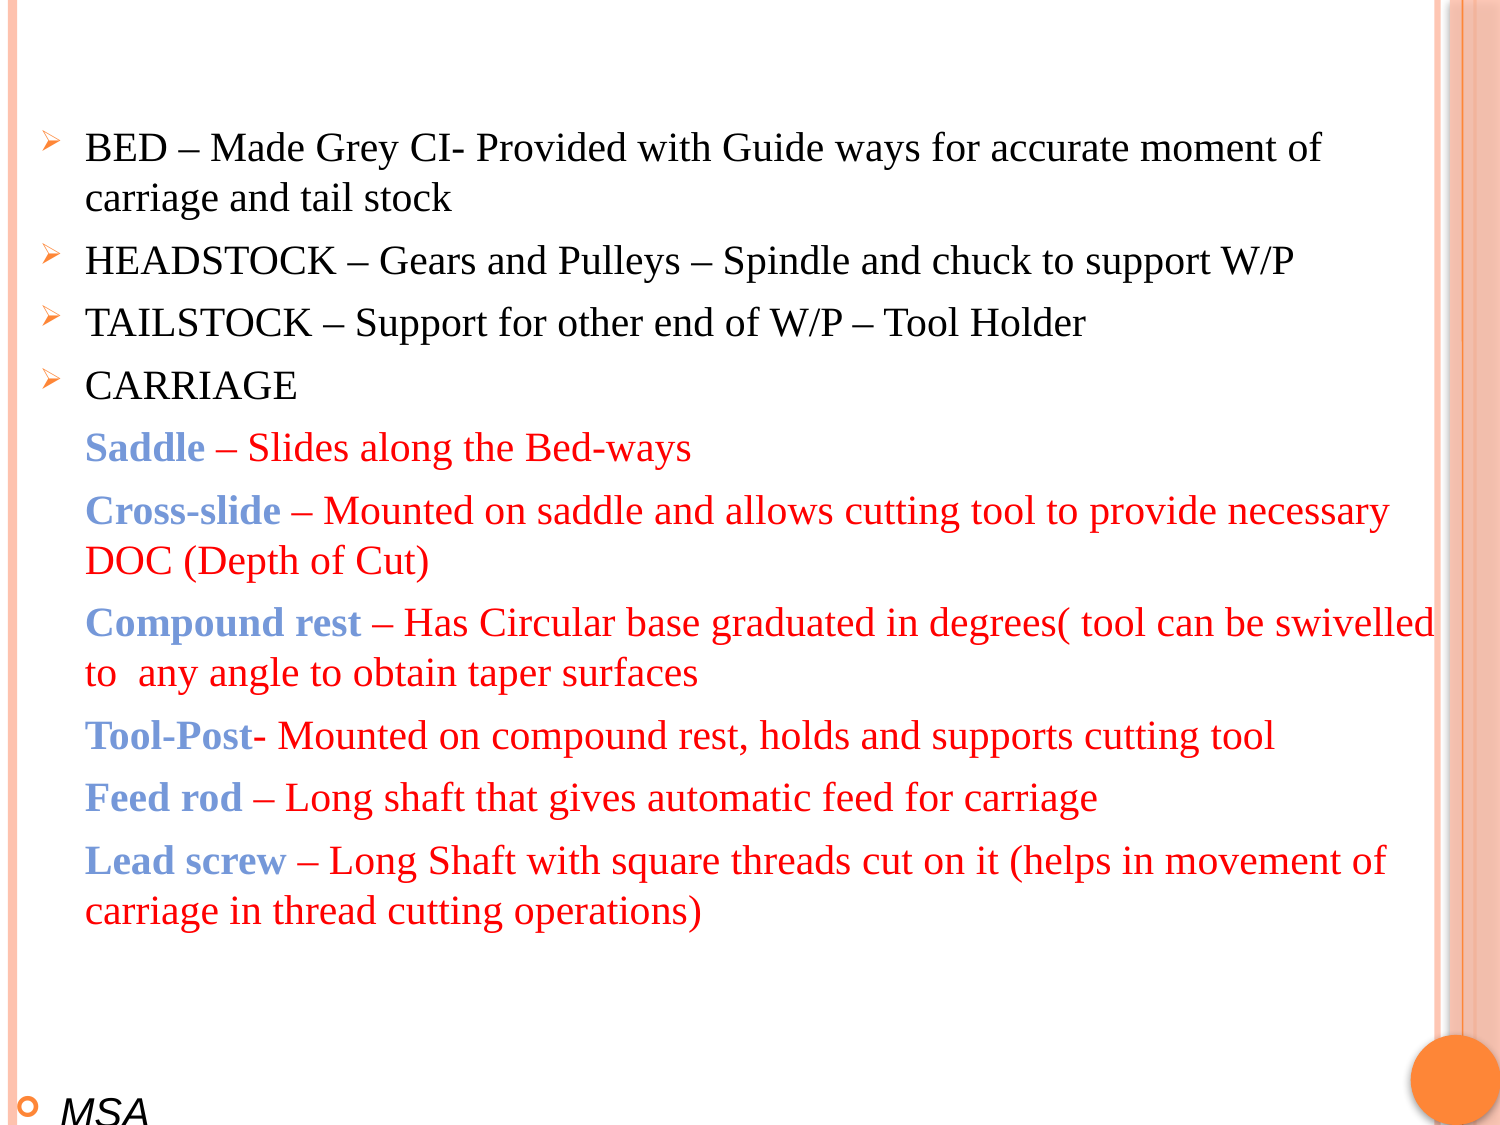

BED – Made Grey CI- Provided with Guide ways for accurate moment of carriage and tail stock
HEADSTOCK – Gears and Pulleys – Spindle and chuck to support W/P
TAILSTOCK – Support for other end of W/P – Tool Holder
CARRIAGE
	Saddle – Slides along the Bed-ways
	Cross-slide – Mounted on saddle and allows cutting tool to provide necessary DOC (Depth of Cut)
	Compound rest – Has Circular base graduated in degrees( tool can be swivelled to  any angle to obtain taper surfaces
	Tool-Post- Mounted on compound rest, holds and supports cutting tool
	Feed rod – Long shaft that gives automatic feed for carriage
	Lead screw – Long Shaft with square threads cut on it (helps in movement of carriage in thread cutting operations)